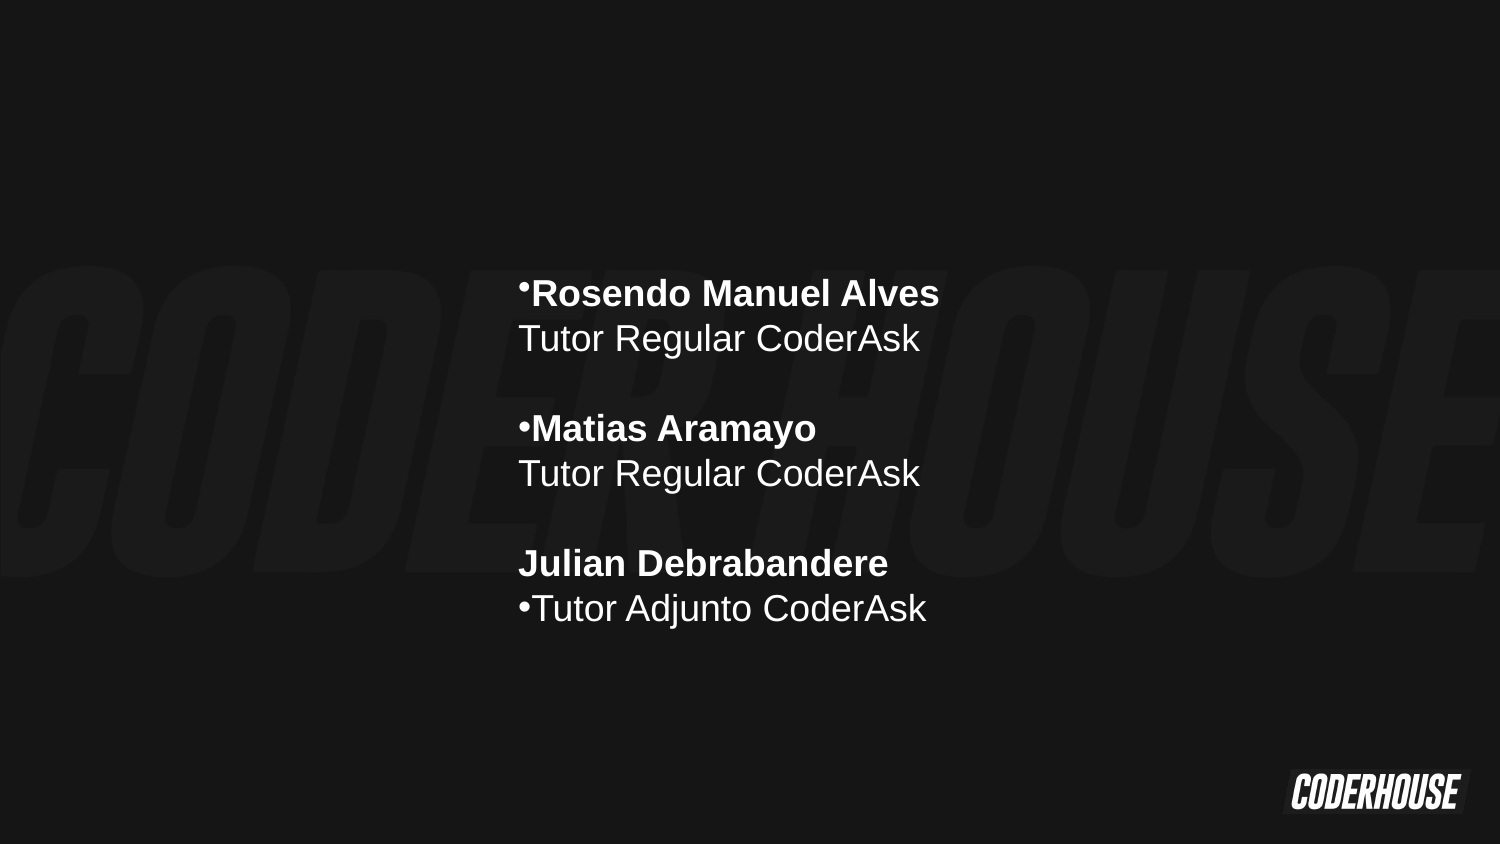

Rosendo Manuel Alves
Tutor Regular CoderAsk

Matias Aramayo
Tutor Regular CoderAsk

Julian Debrabandere
Tutor Adjunto CoderAsk